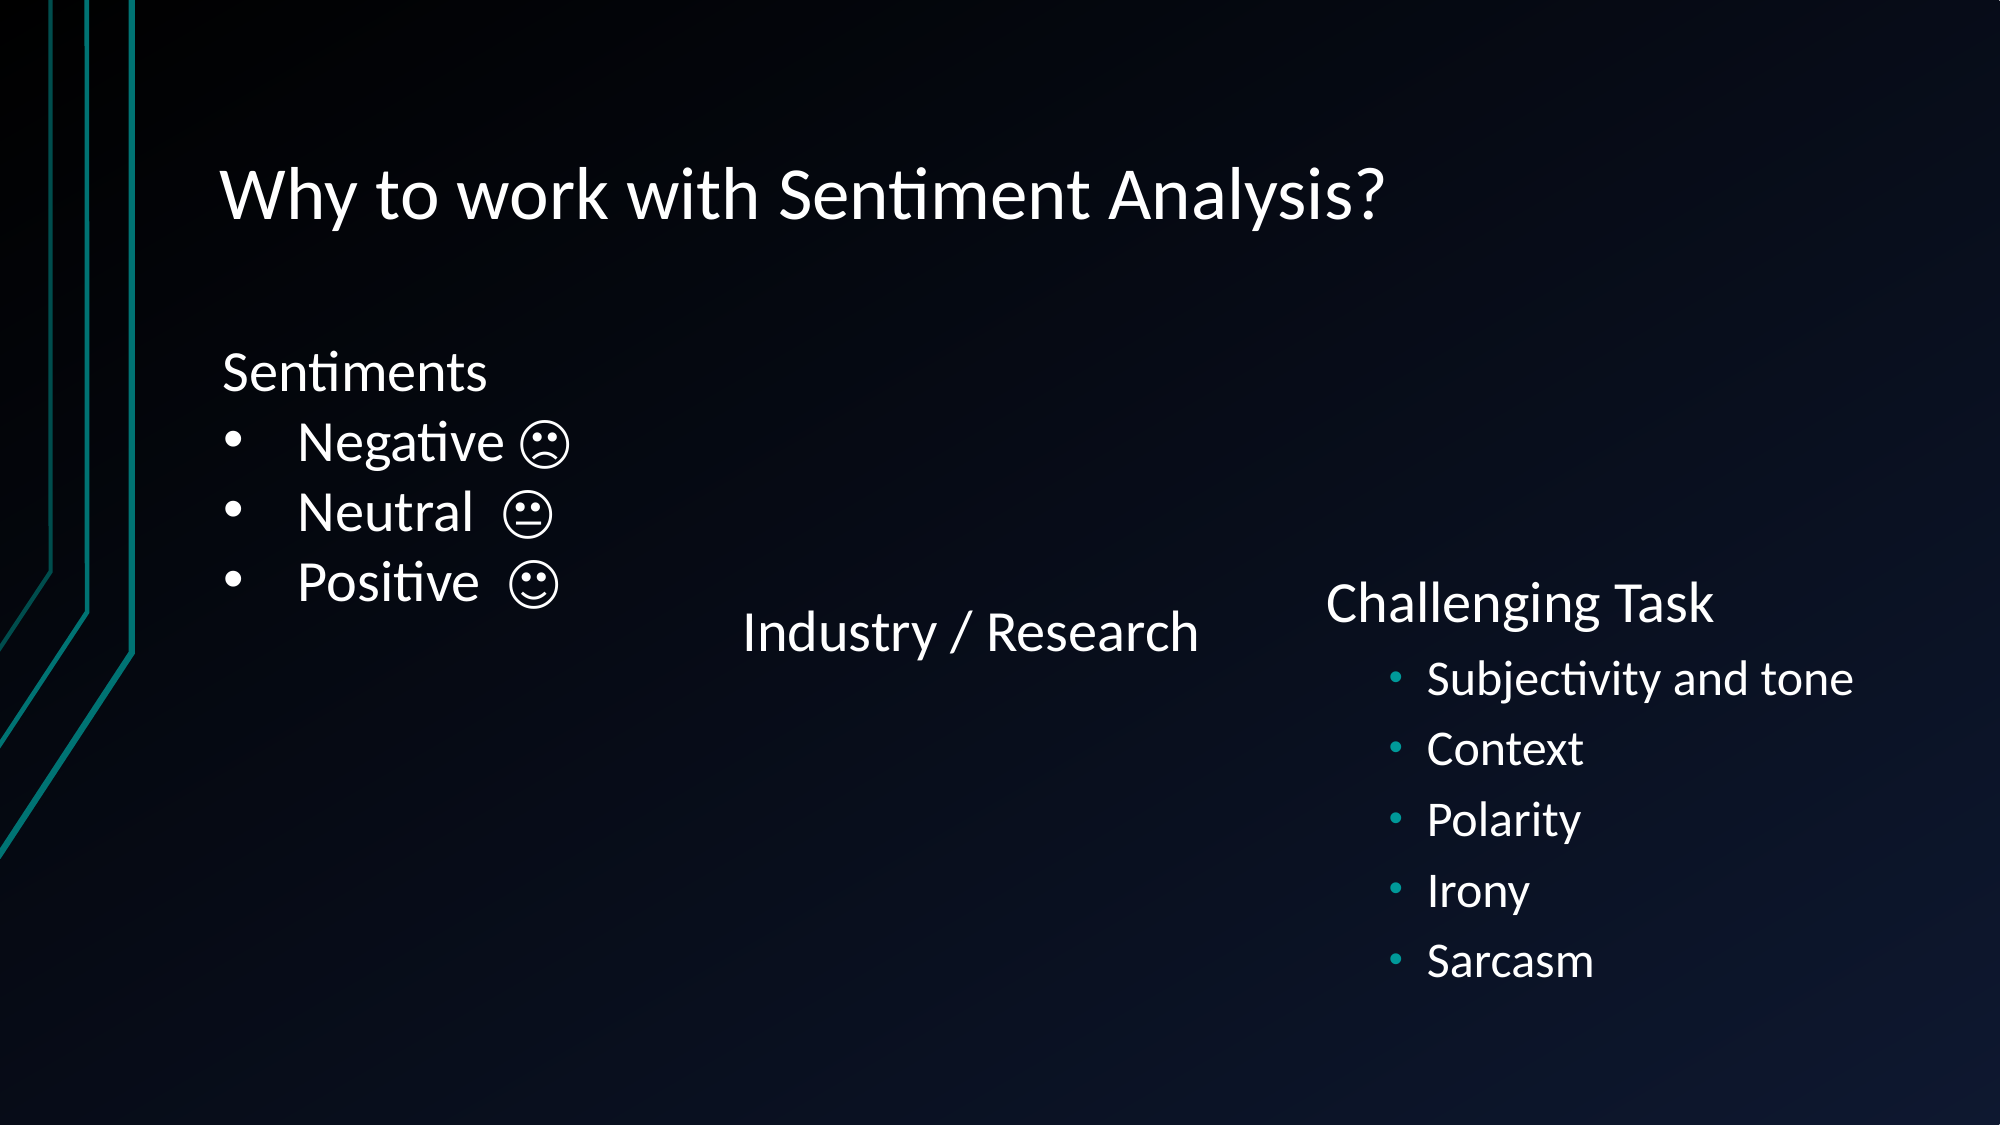

Why to work with Sentiment Analysis?
Sentiments
Negative 🙁
Neutral  😐
Positive  🙂
Challenging Task
Subjectivity and tone
Context
Polarity
Irony
Sarcasm
Industry / Research